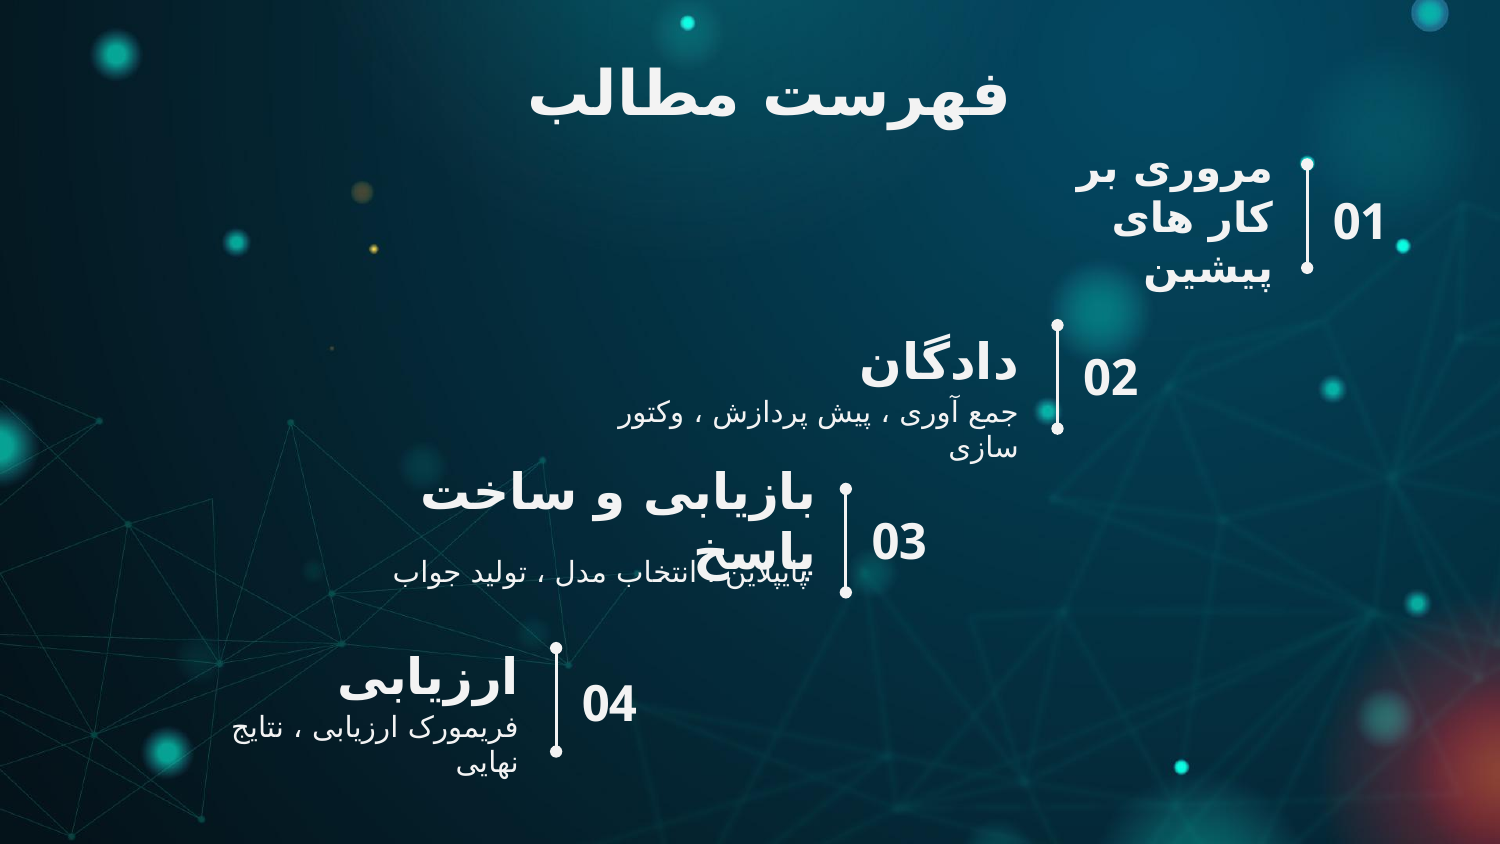

فهرست مطالب
مروری بر کار های پیشین
01
# دادگان
02
جمع آوری ، پیش پردازش ، وکتور سازی
بازیابی و ساخت پاسخ
03
 پایپلاین ، انتخاب مدل ، تولید جواب

ارزیابی
04
فریمورک ارزیابی ، نتایج نهایی